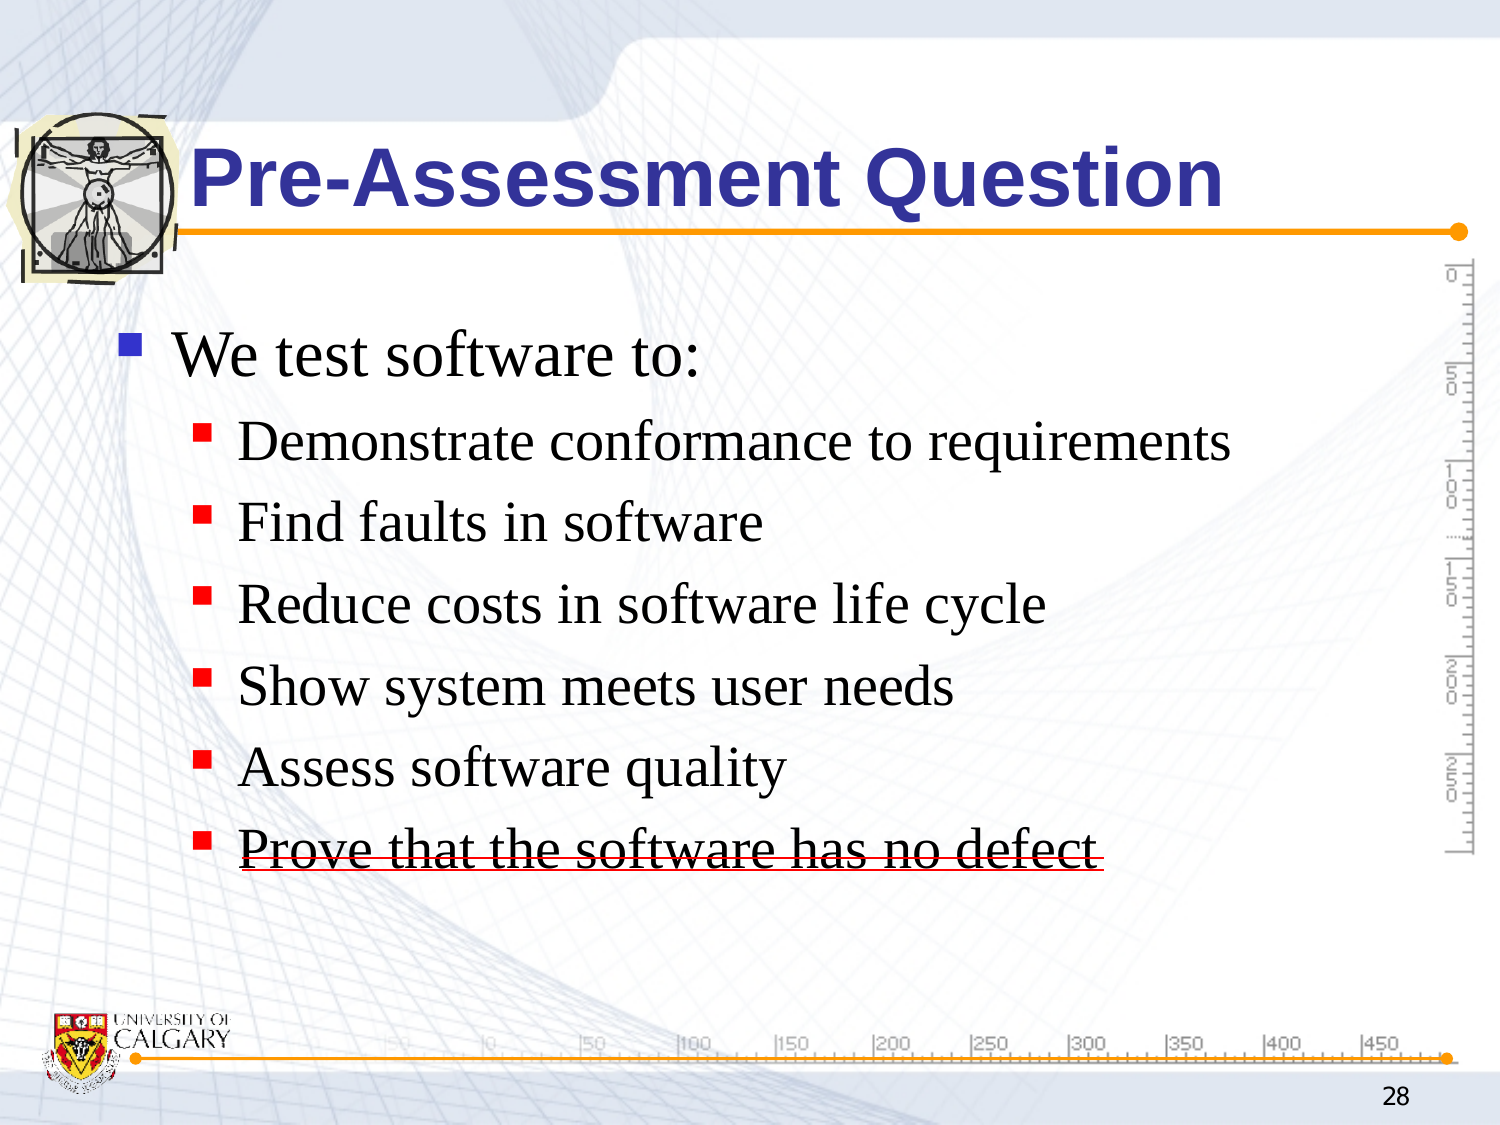

# Pre-Assessment Question
We test software to:
Demonstrate conformance to requirements
Find faults in software
Reduce costs in software life cycle
Show system meets user needs
Assess software quality
Prove that the software has no defect
28